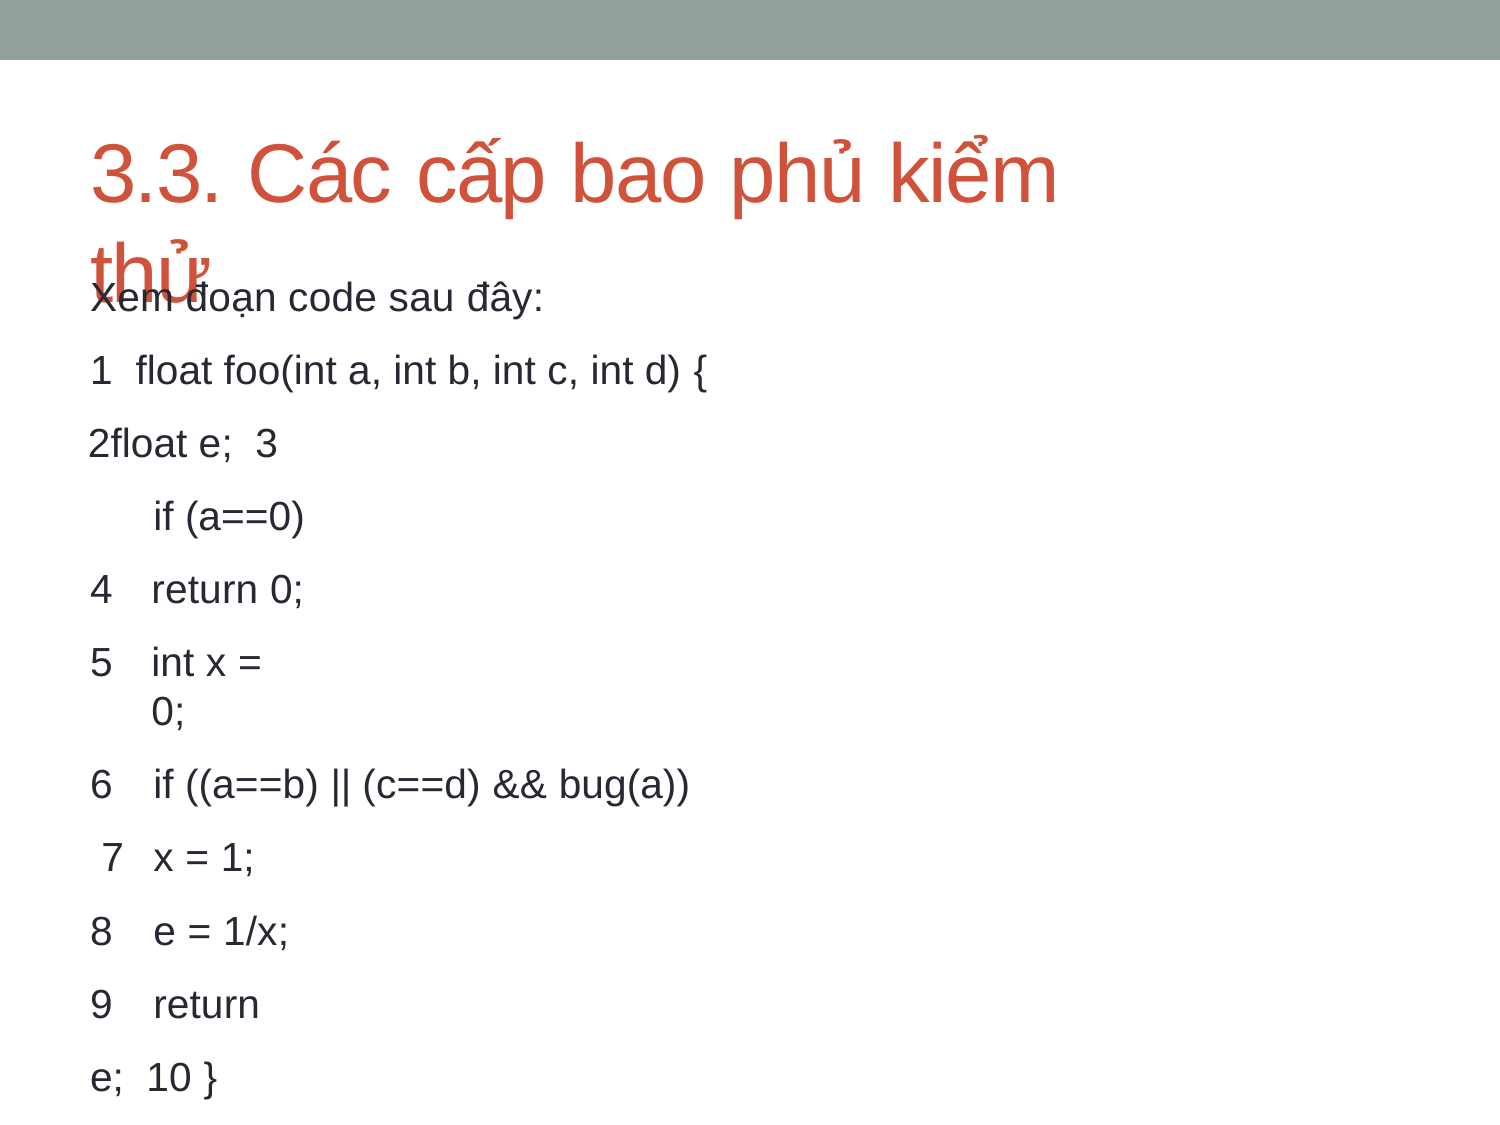

# 3.3. Các cấp bao phủ kiểm thử
Xem đoạn code sau đây:
float foo(int a, int b, int c, int d) {
float e;  3	if (a==0)
return 0;
int x = 0;
6	if ((a==b) || (c==d) && bug(a))  7	x = 1;
8	e = 1/x;
9	return e;  10 }